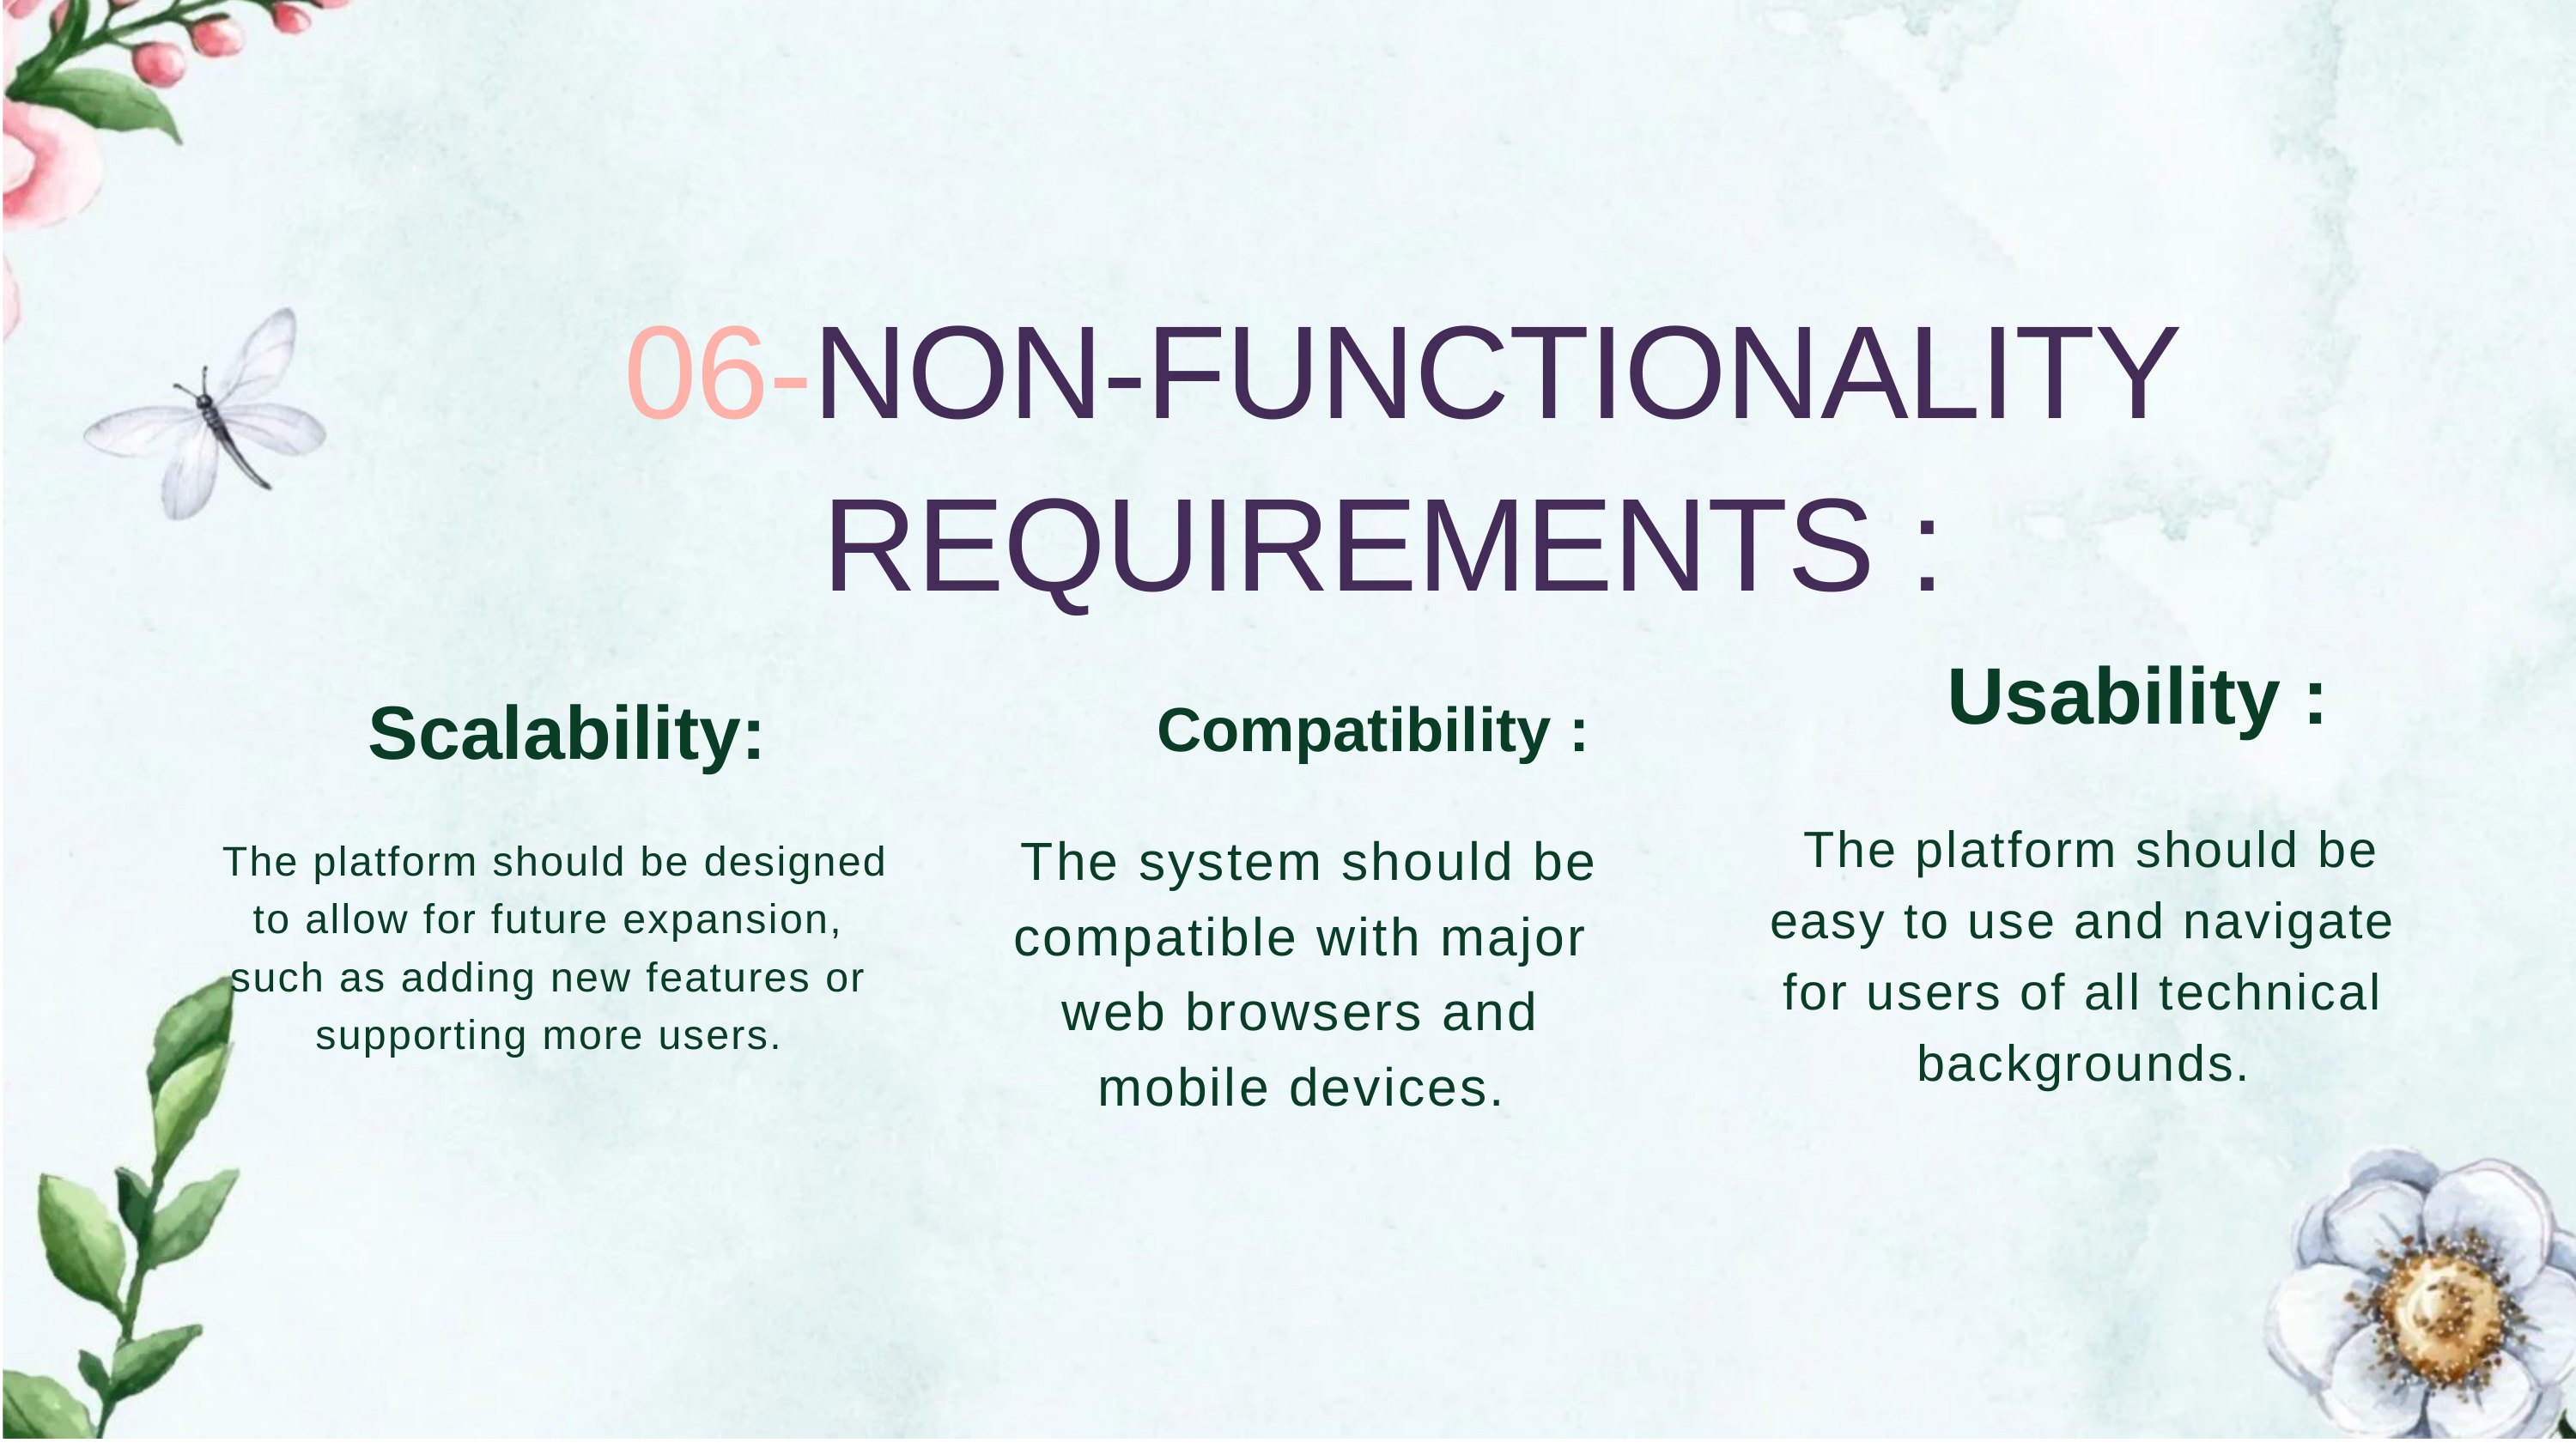

06-NON-FUNCTIONALITY REQUIREMENTS :

Usability :

Scalability:
Compatibility :
 The platform should be easy to use and navigate for users of all technical backgrounds.

 The system should be compatible with major web browsers and mobile devices.

 The platform should be designed to allow for future expansion, such as adding new features or supporting more users.